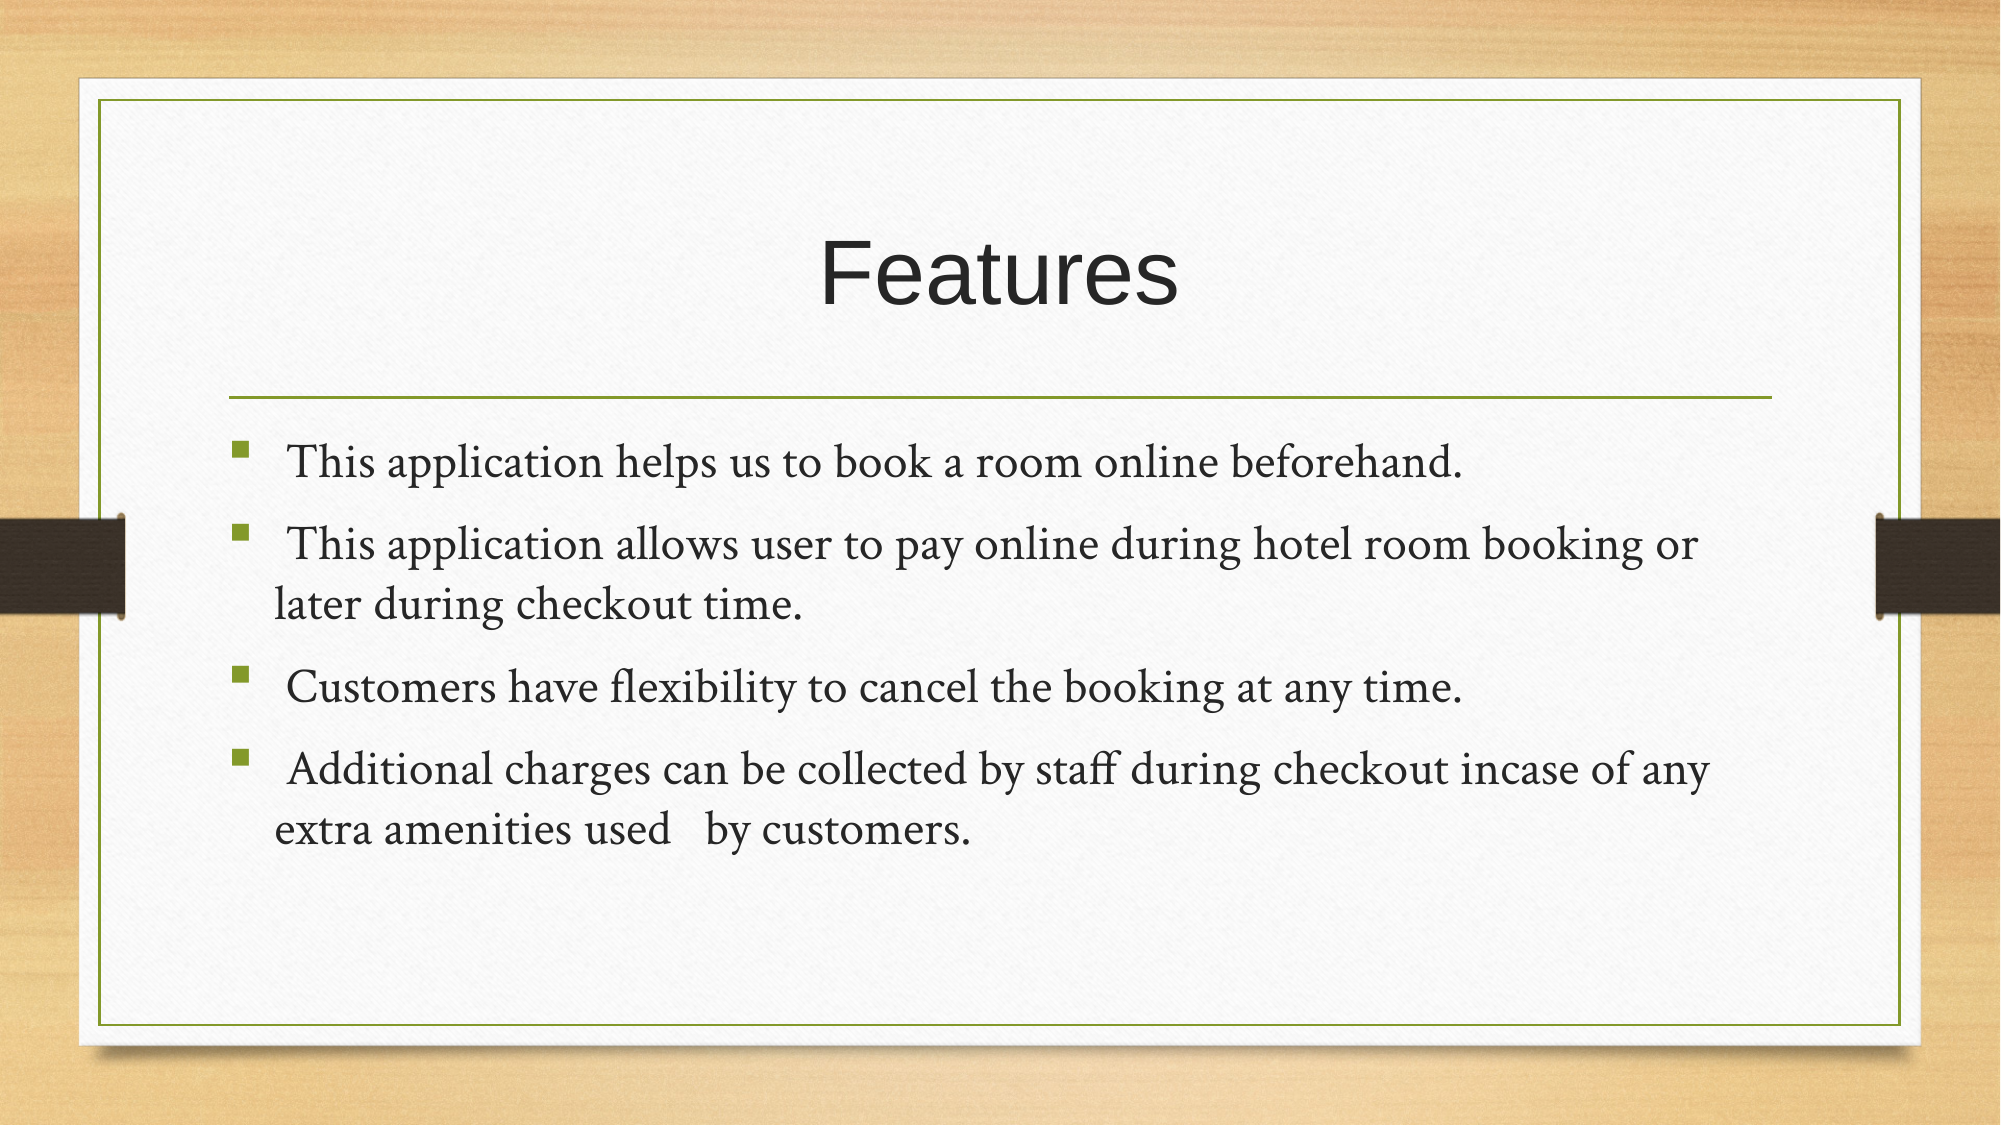

# Features
 This application helps us to book a room online beforehand.
 This application allows user to pay online during hotel room booking or later during checkout time.
 Customers have flexibility to cancel the booking at any time.
 Additional charges can be collected by staff during checkout incase of any extra amenities used   by customers.